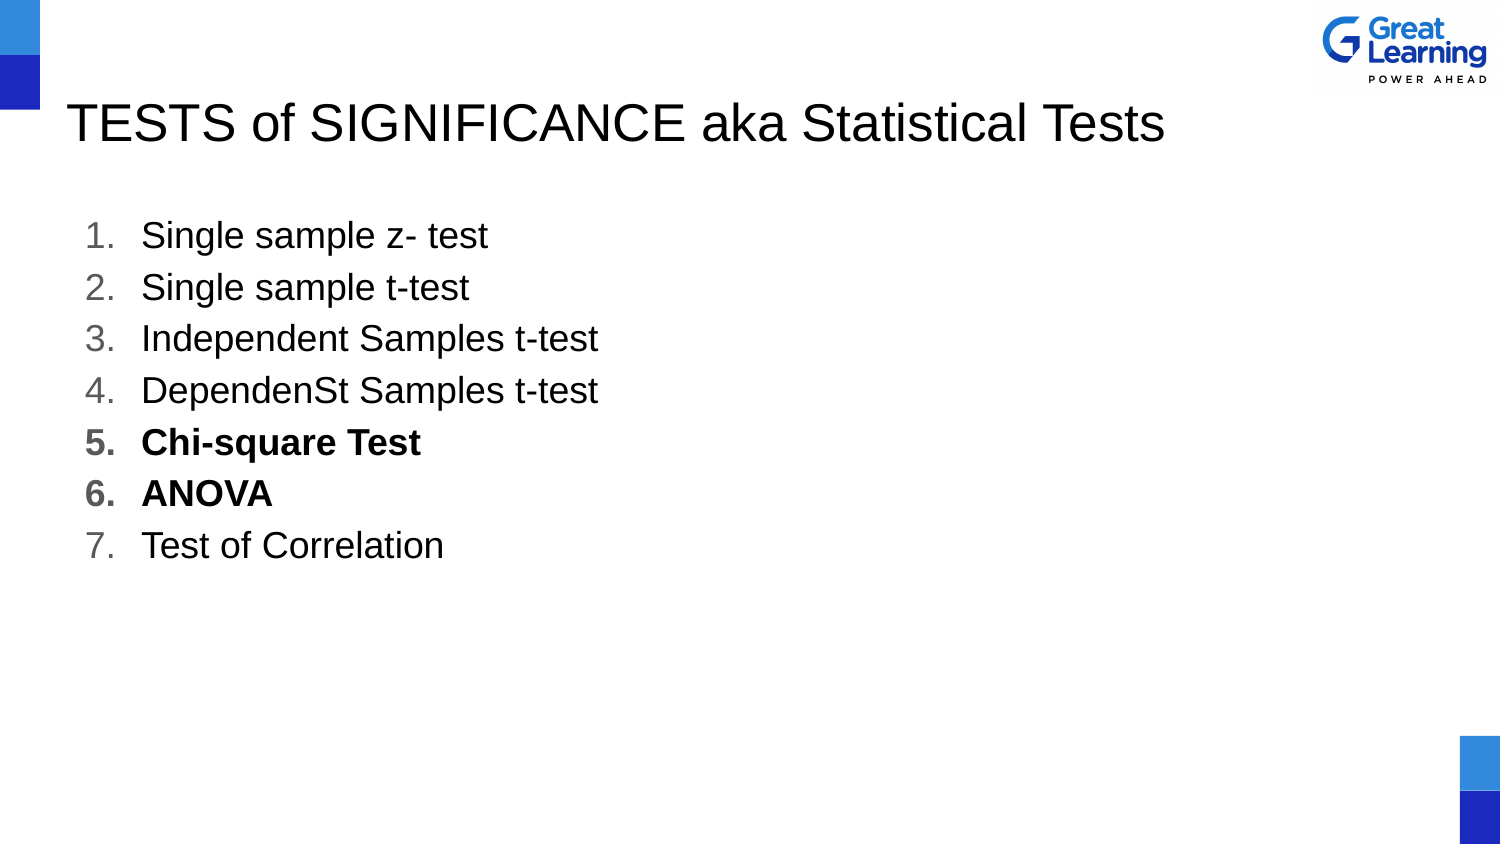

# TESTS of SIGNIFICANCE aka Statistical Tests
Single sample z- test
Single sample t-test
Independent Samples t-test
DependenSt Samples t-test
Chi-square Test
ANOVA
Test of Correlation